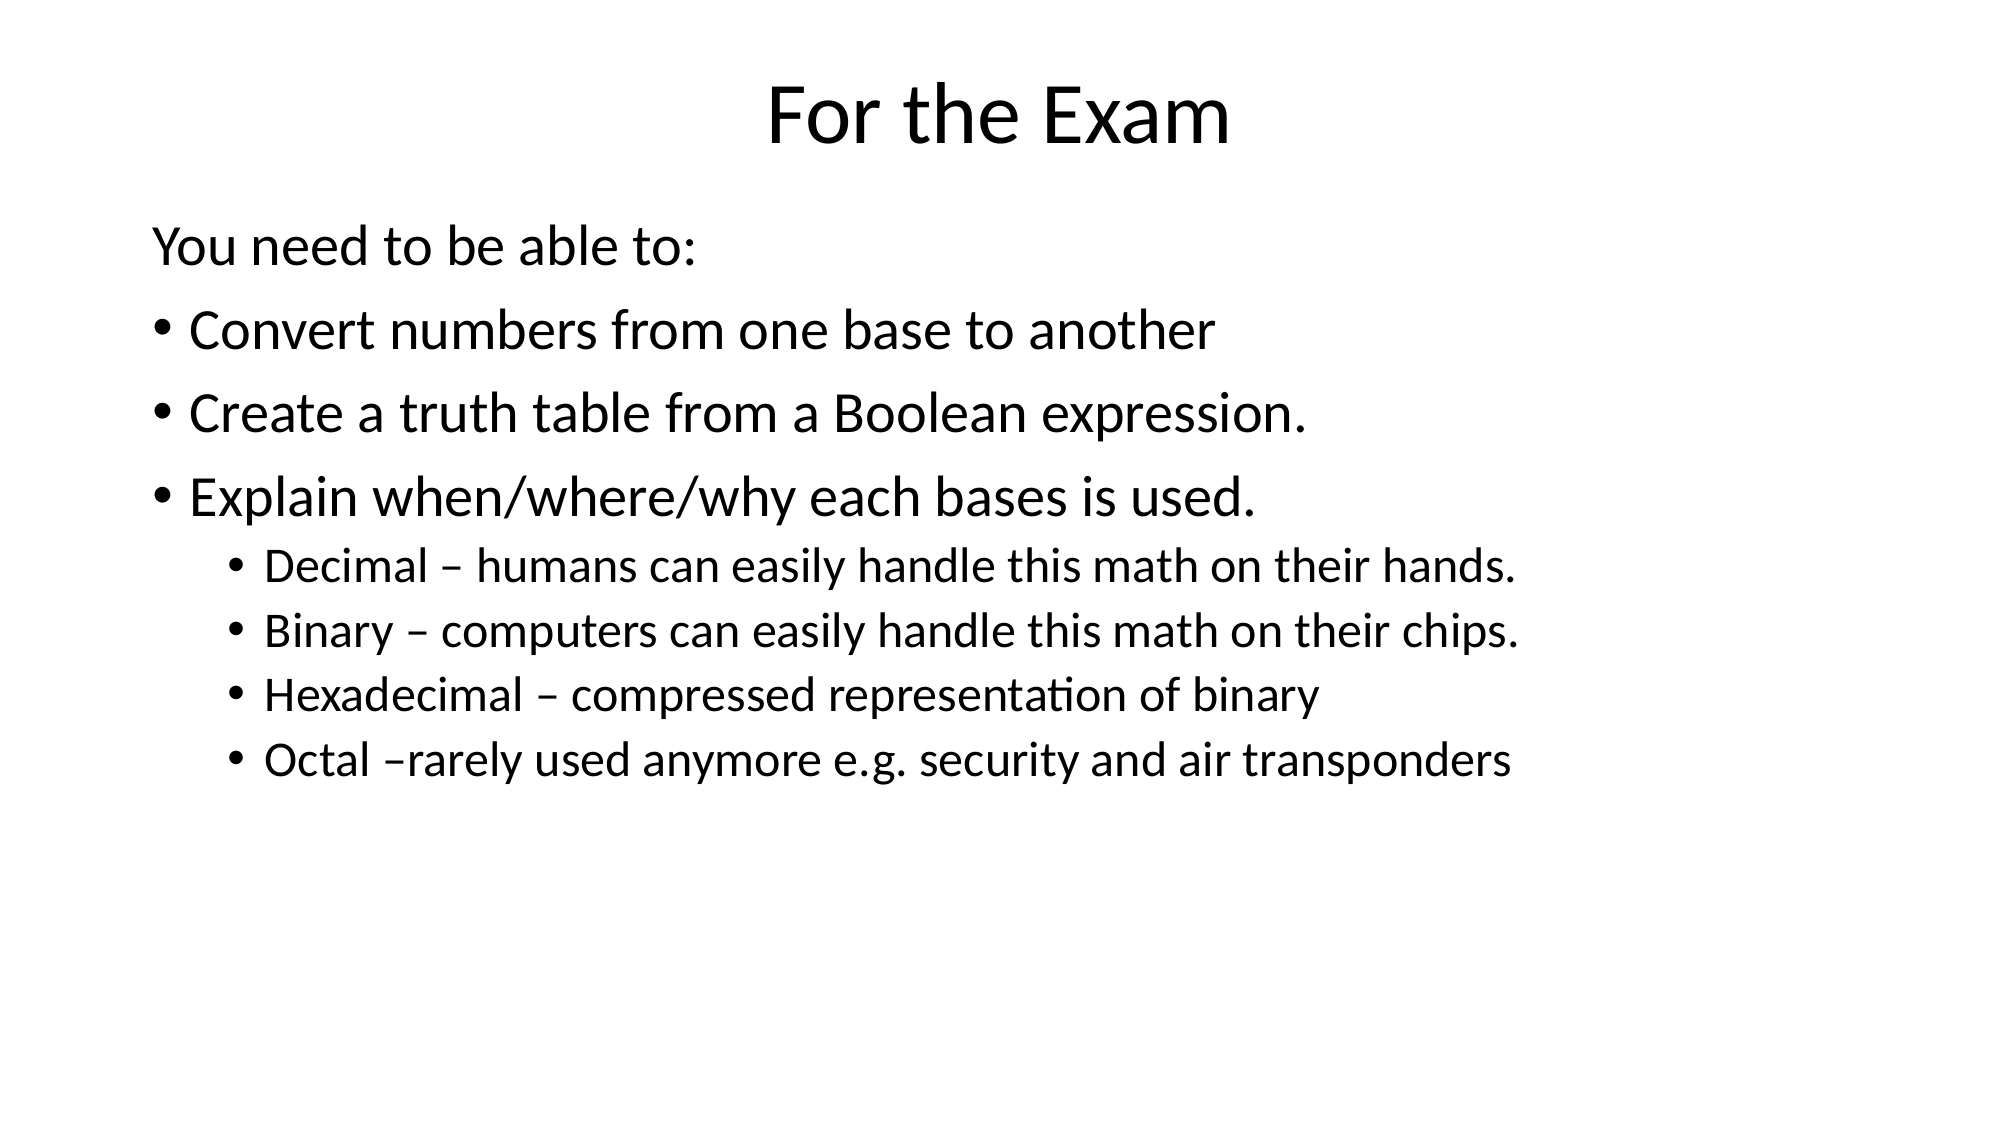

# For the Exam
You need to be able to:
Convert numbers from one base to another
Create a truth table from a Boolean expression.
Explain when/where/why each bases is used.
Decimal – humans can easily handle this math on their hands.
Binary – computers can easily handle this math on their chips.
Hexadecimal – compressed representation of binary
Octal –rarely used anymore e.g. security and air transponders